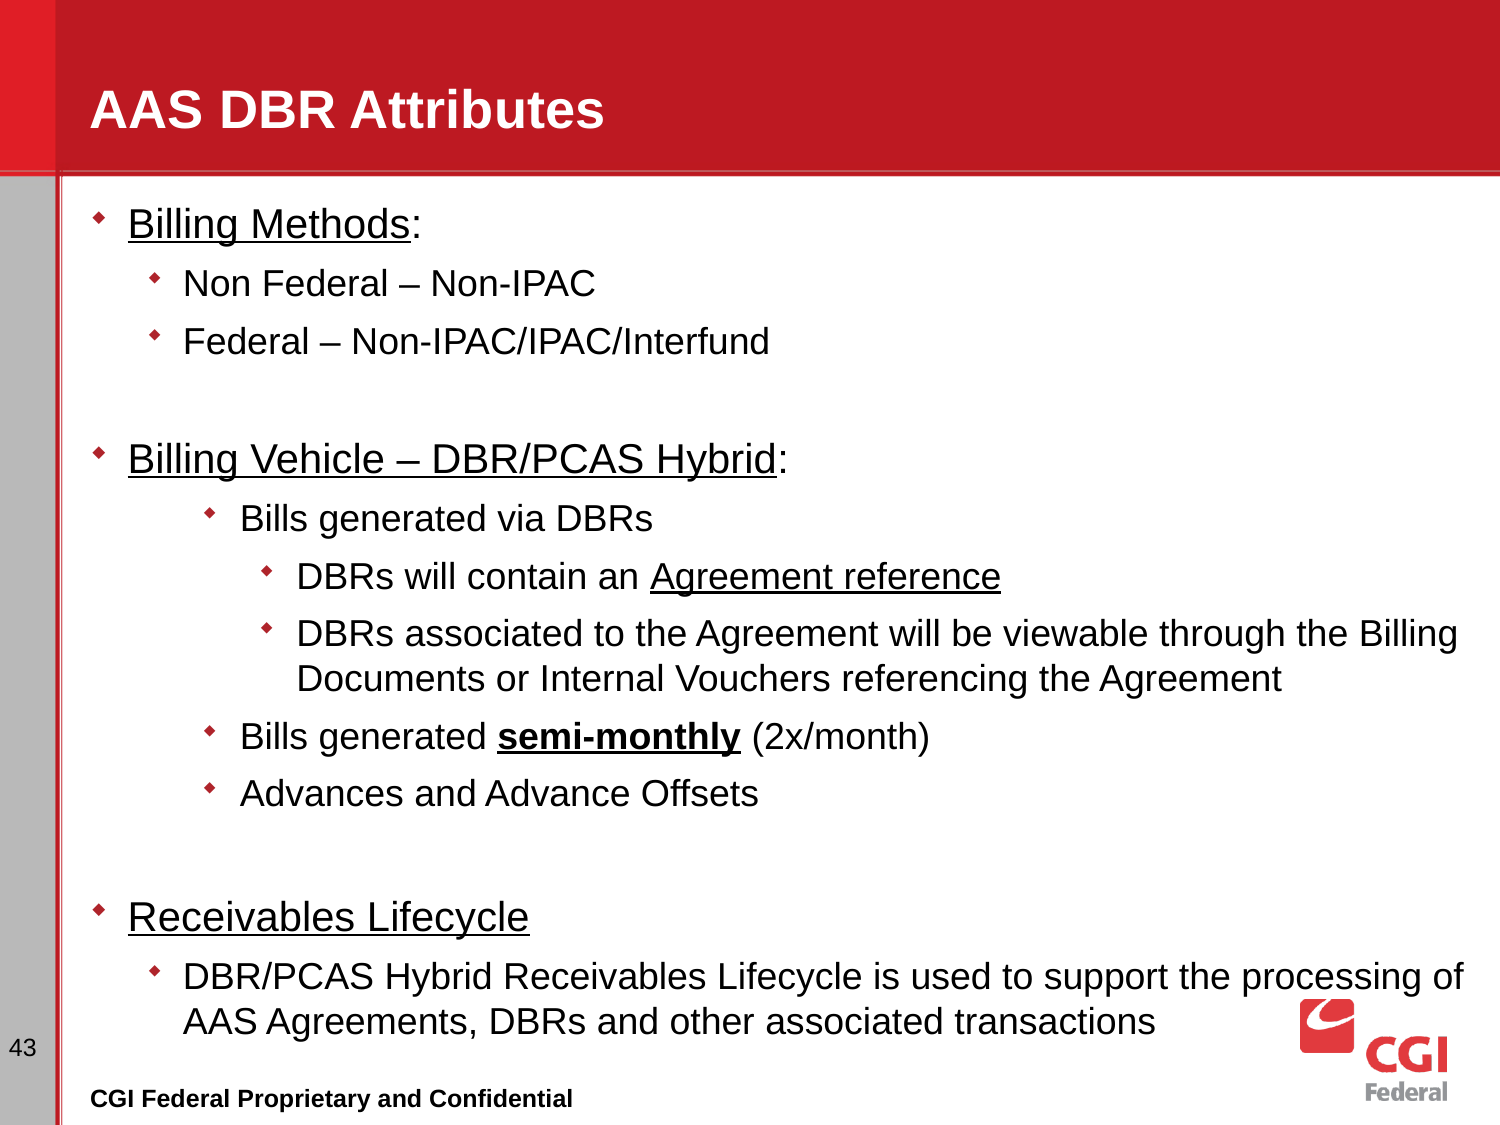

# AAS DBR Attributes
Billing Methods:
Non Federal – Non-IPAC
Federal – Non-IPAC/IPAC/Interfund

Billing Vehicle – DBR/PCAS Hybrid:
Bills generated via DBRs
DBRs will contain an Agreement reference
DBRs associated to the Agreement will be viewable through the Billing Documents or Internal Vouchers referencing the Agreement
Bills generated semi-monthly (2x/month)
Advances and Advance Offsets

Receivables Lifecycle
DBR/PCAS Hybrid Receivables Lifecycle is used to support the processing of AAS Agreements, DBRs and other associated transactions

43
CGI Federal Proprietary and Confidential